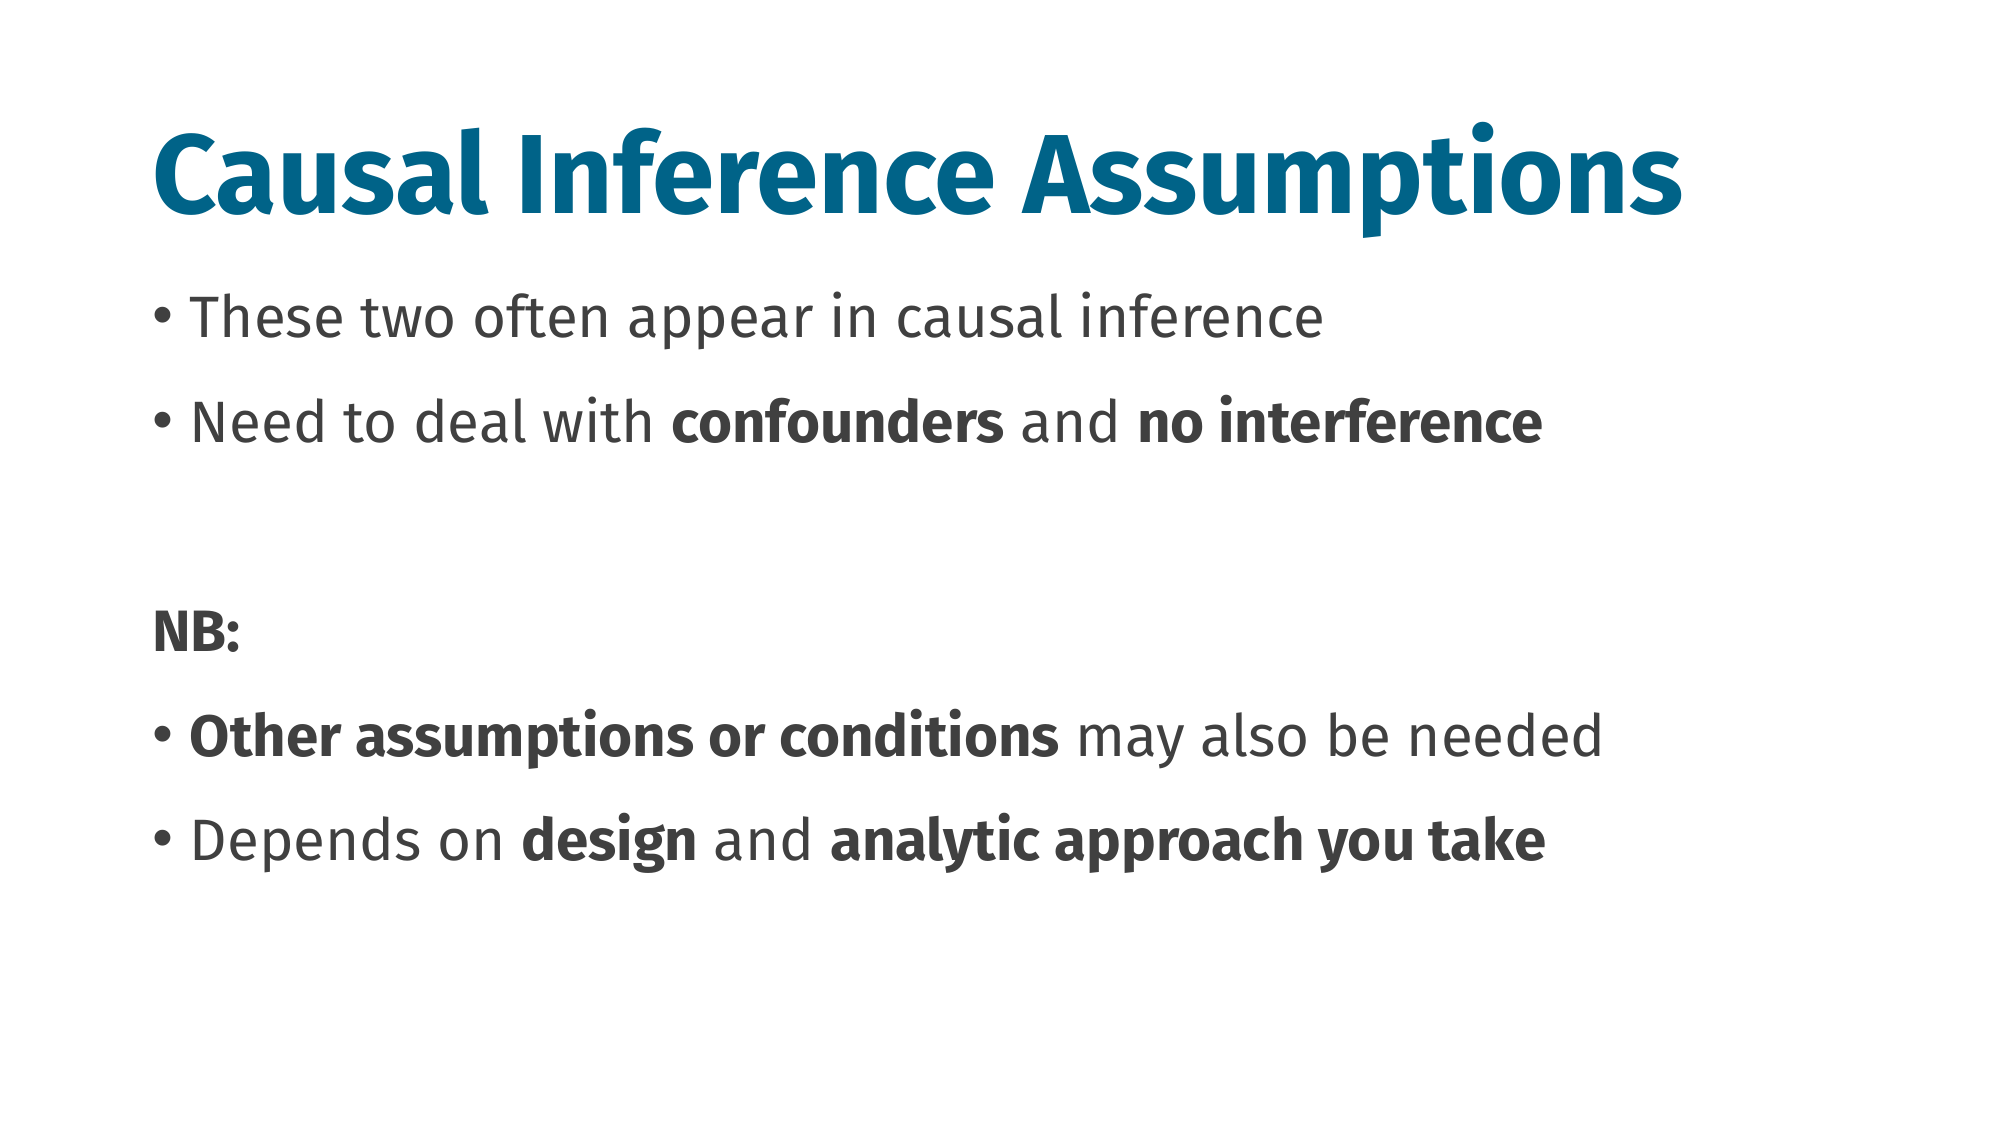

# Causal Inference Assumptions
These two often appear in causal inference
Need to deal with confounders and no interference

NB:
Other assumptions or conditions may also be needed
Depends on design and analytic approach you take